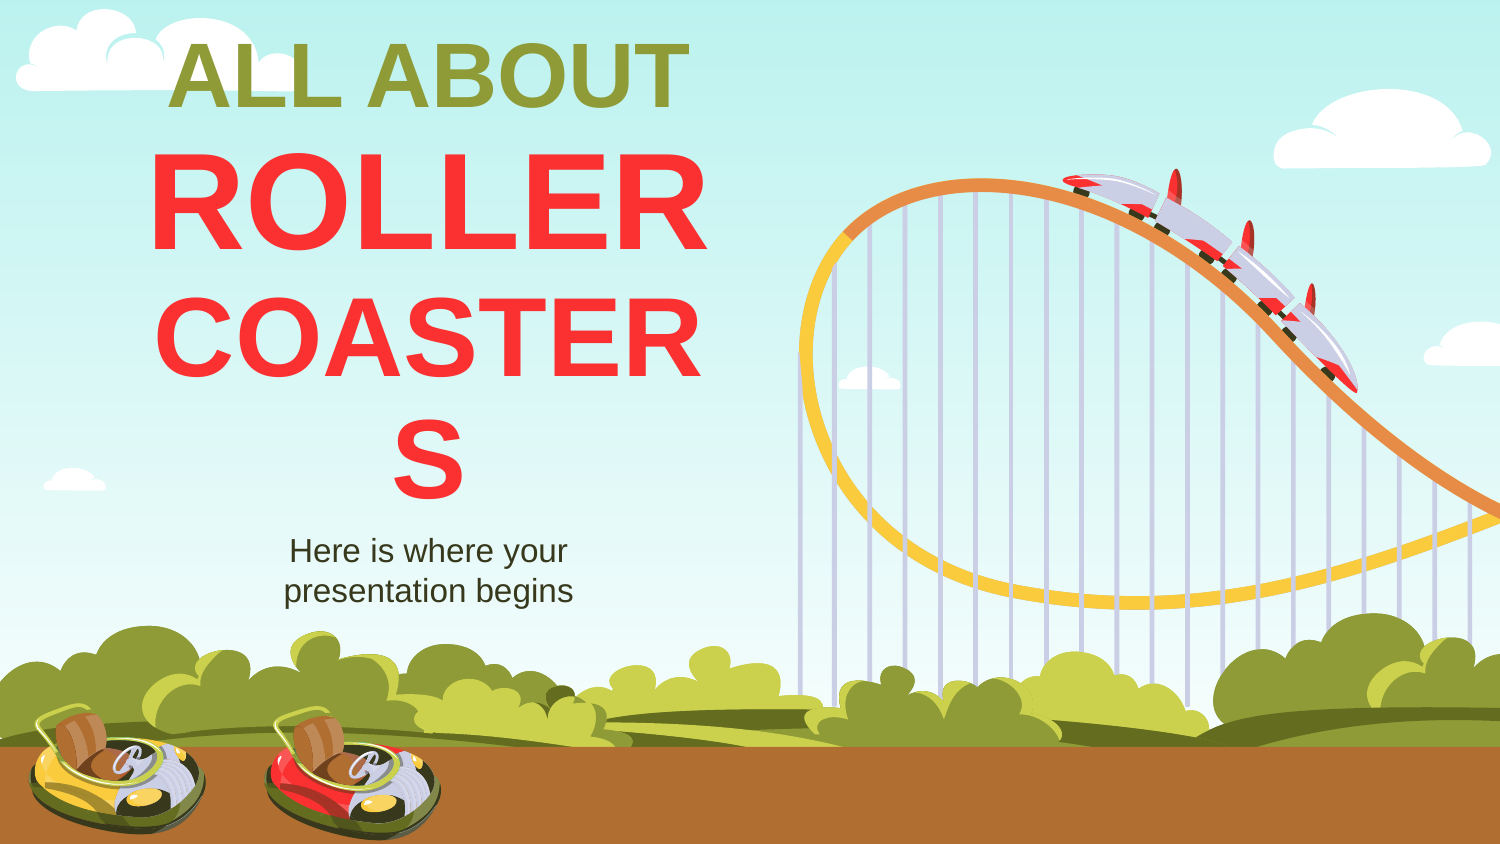

# ALL ABOUT ROLLER COASTERS

Here is where your presentation begins